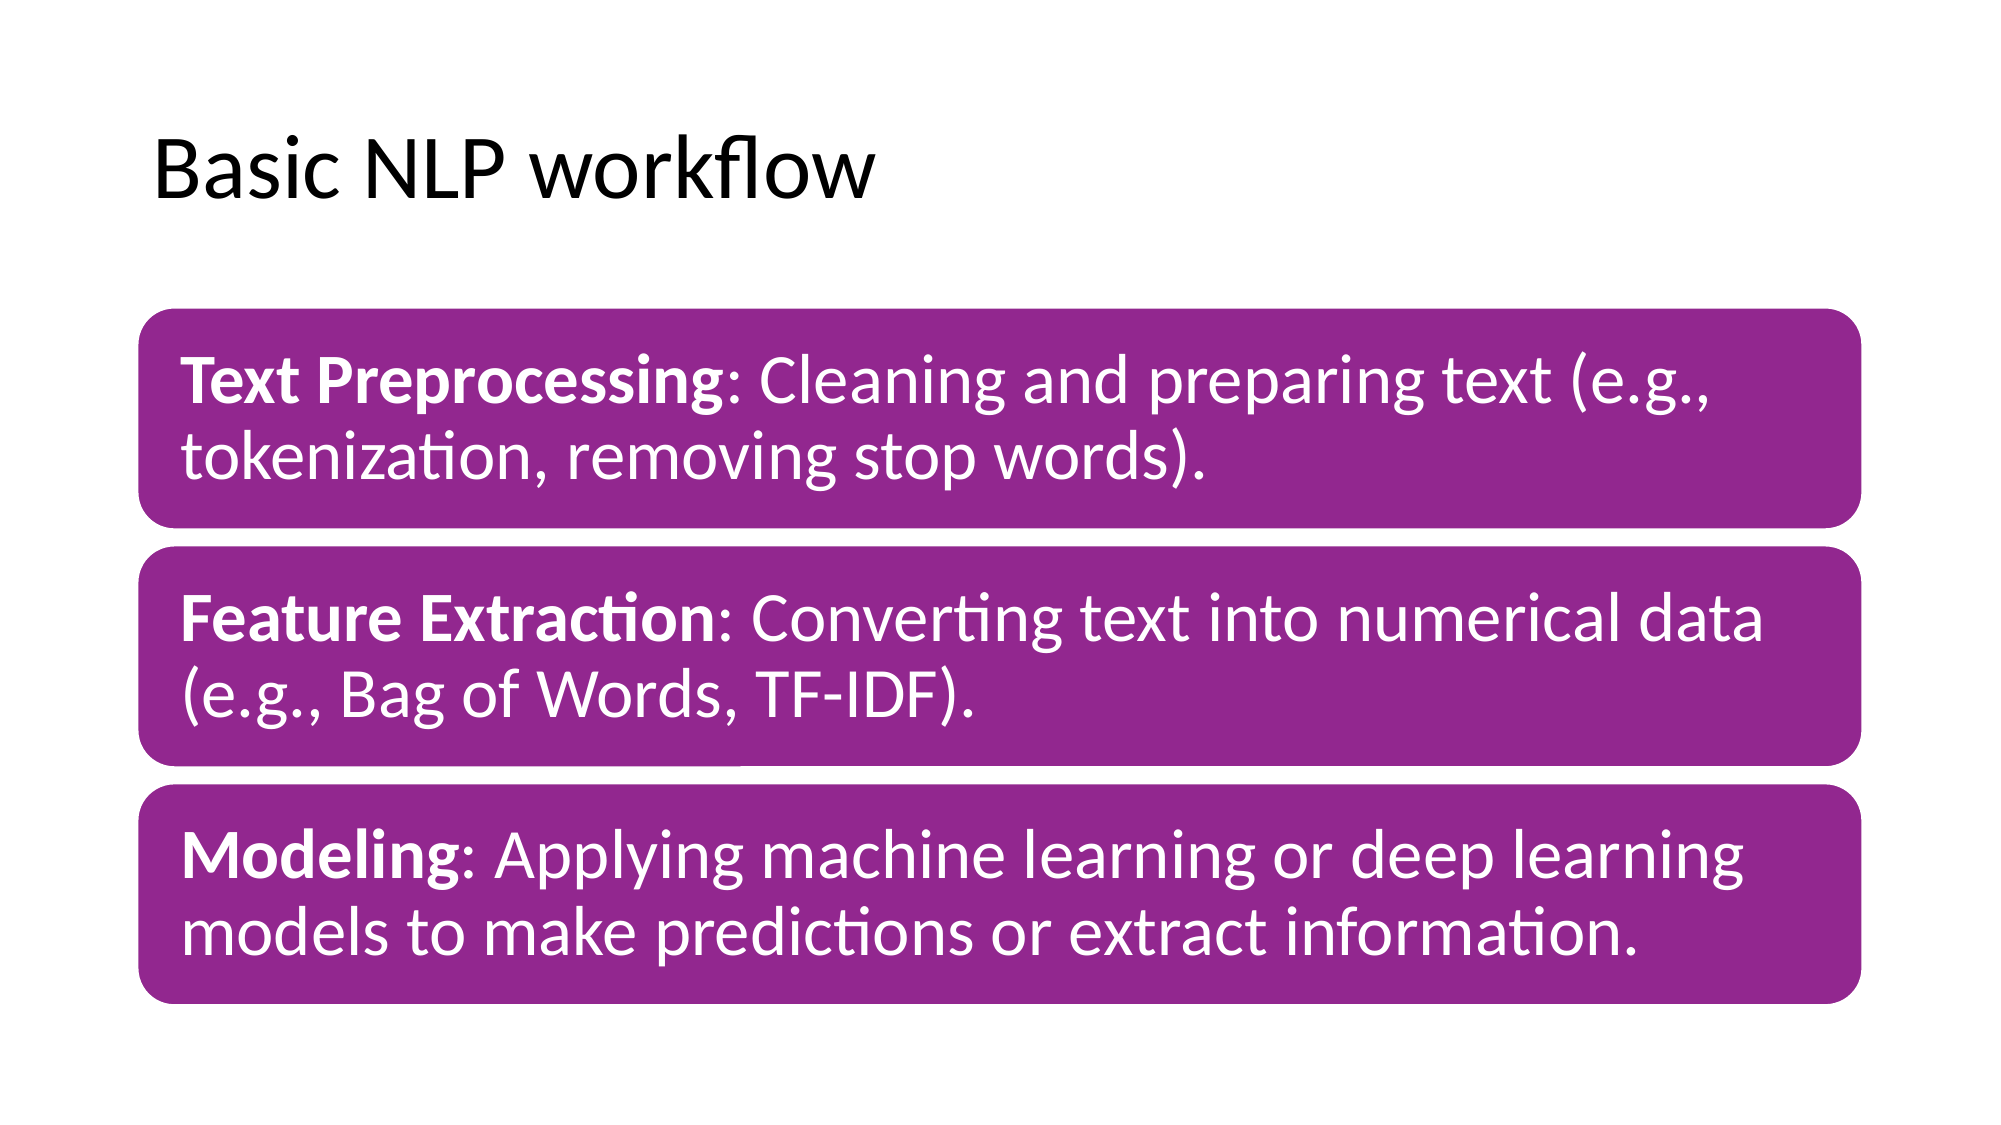

# Basic NLP workflow
Text Preprocessing: Cleaning and preparing text (e.g., tokenization, removing stop words).
Feature Extraction: Converting text into numerical data (e.g., Bag of Words, TF-IDF).
Modeling: Applying machine learning or deep learning models to make predictions or extract information.